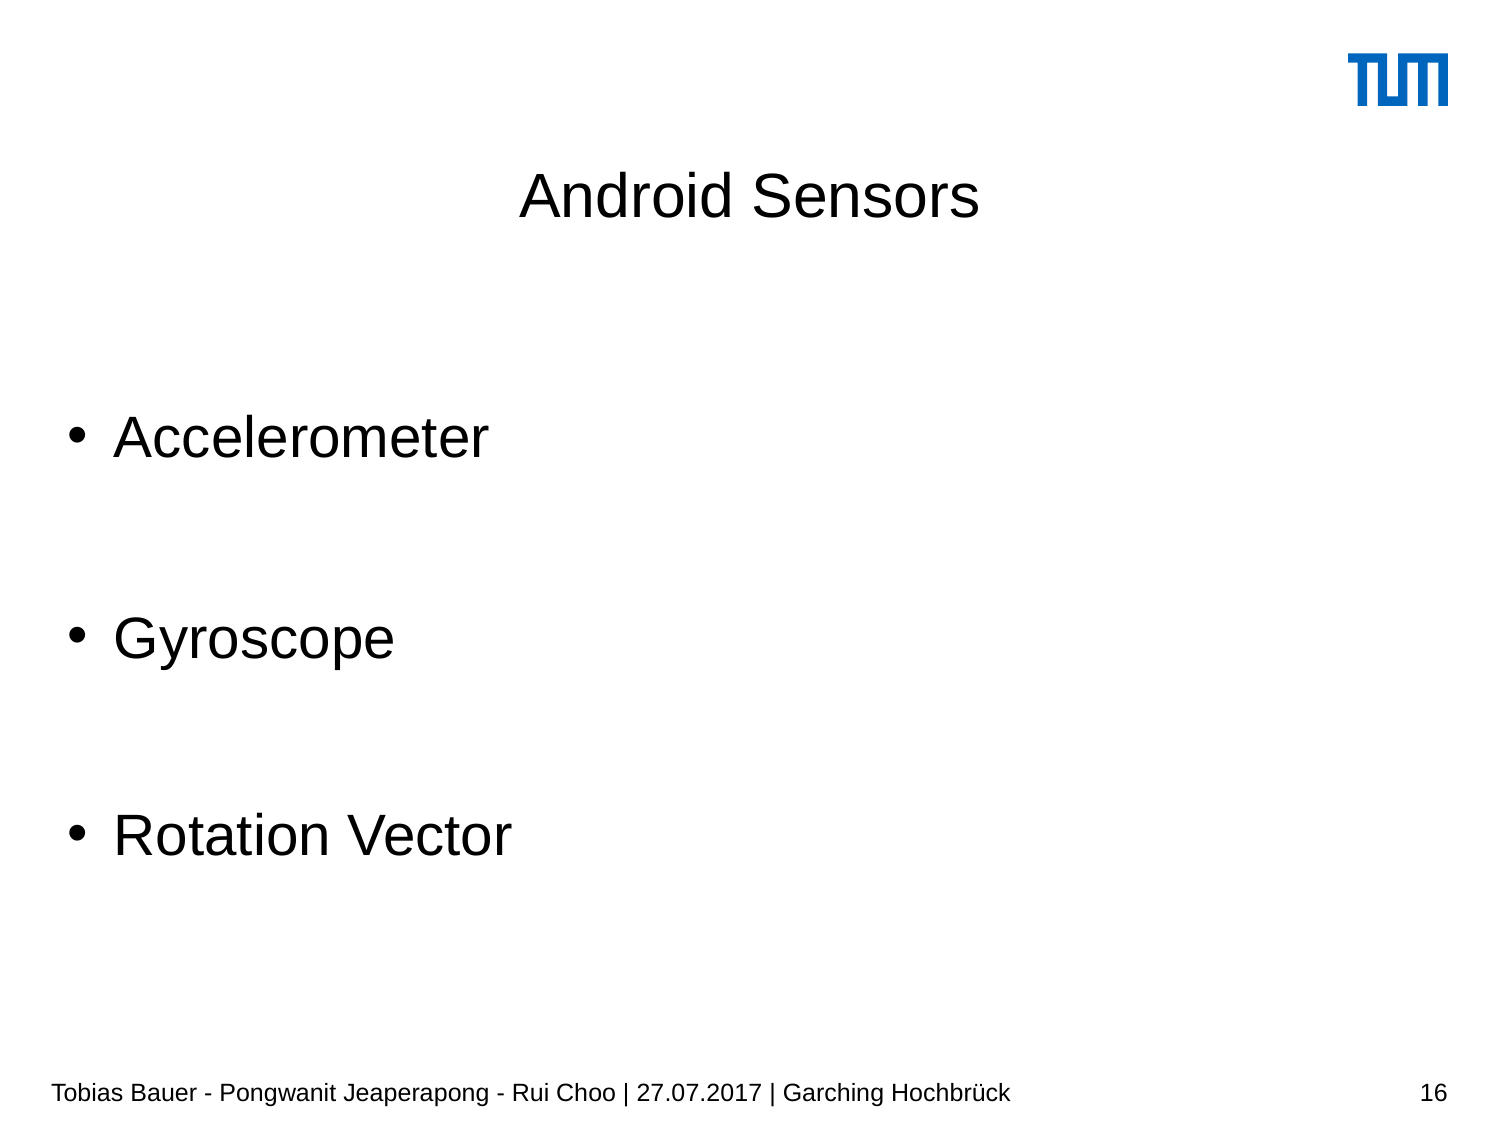

# Android Sensors
Accelerometer
Gyroscope
Rotation Vector
Tobias Bauer - Pongwanit Jeaperapong - Rui Choo | 27.07.2017 | Garching Hochbrück
16